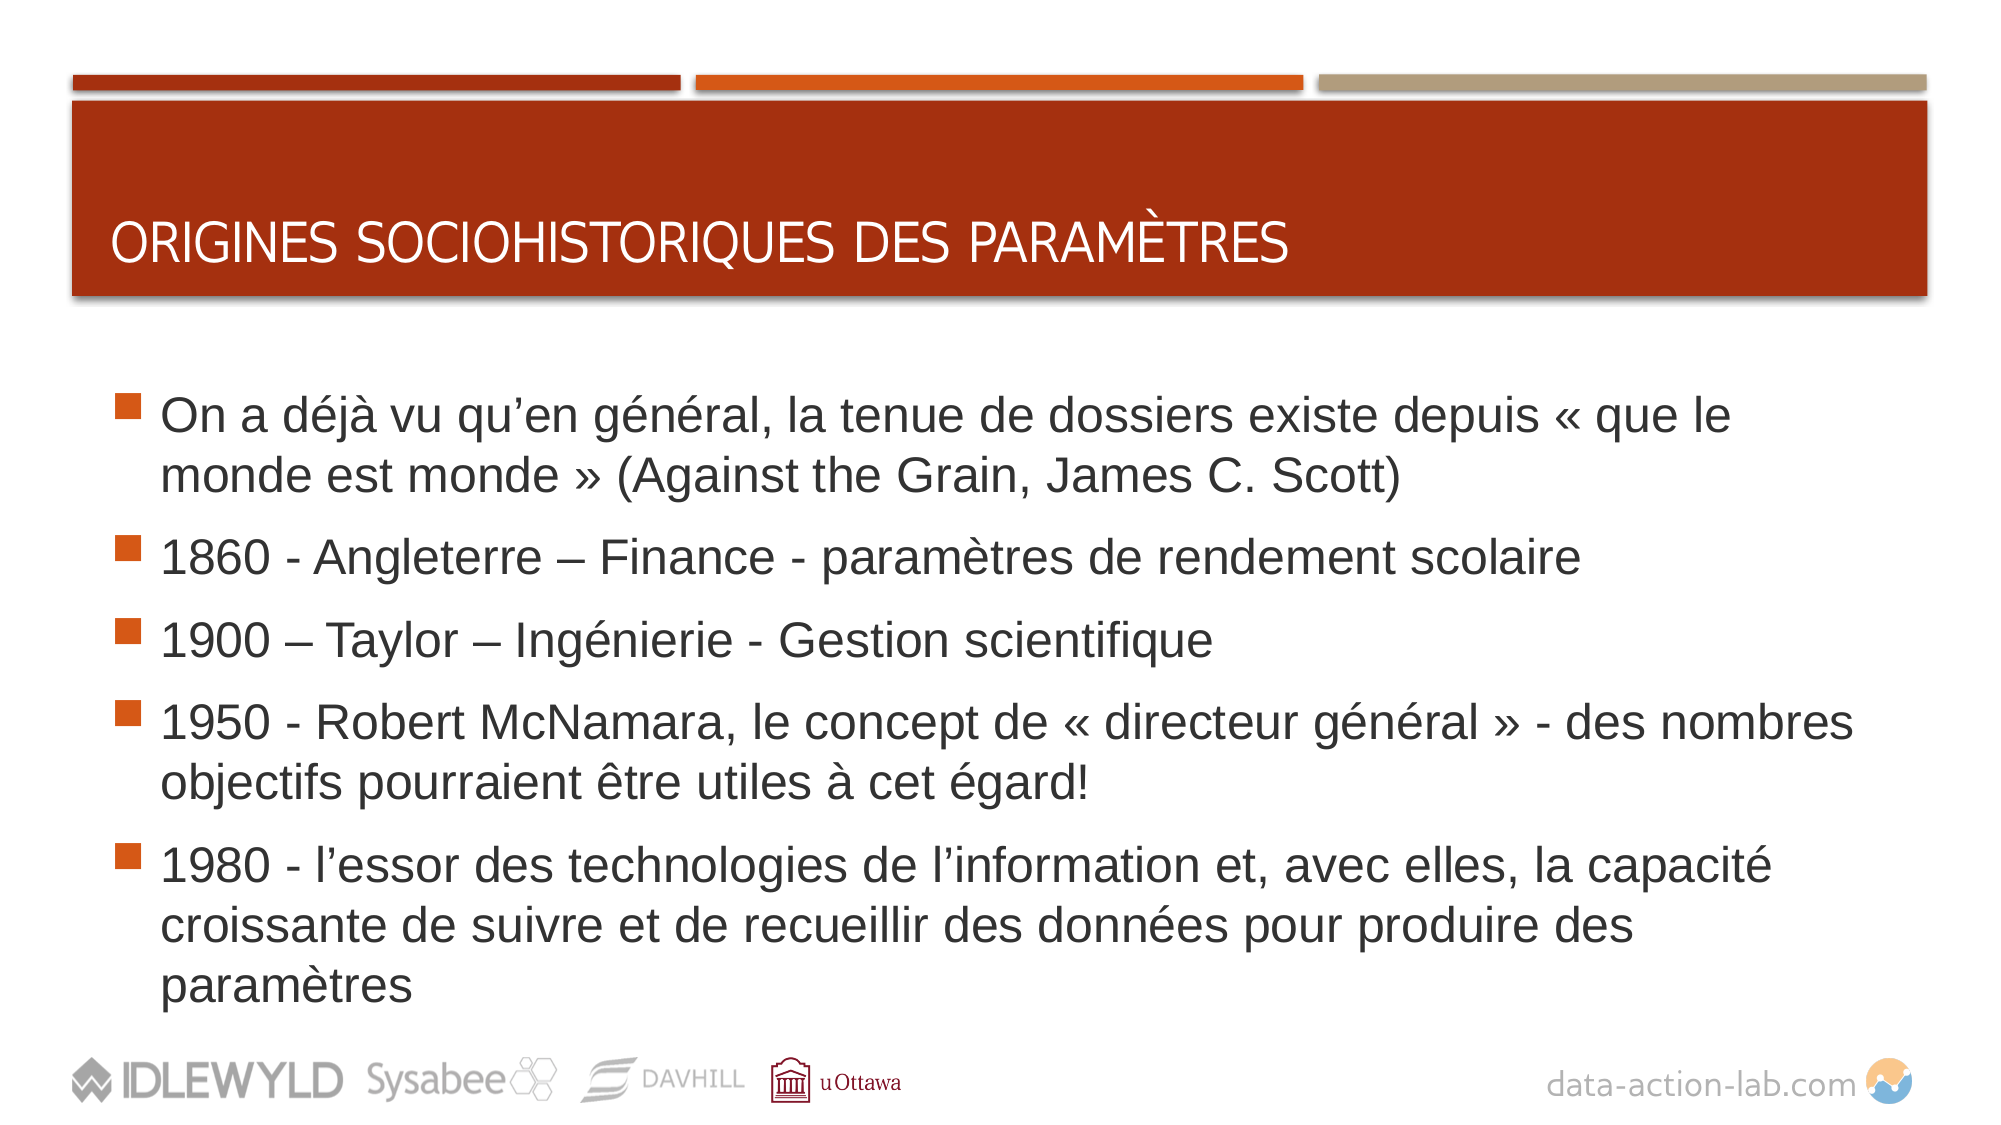

# Origines sociohistoriques des paramètres
On a déjà vu qu’en général, la tenue de dossiers existe depuis « que le monde est monde » (Against the Grain, James C. Scott)
1860 - Angleterre – Finance - paramètres de rendement scolaire
1900 – Taylor – Ingénierie - Gestion scientifique
1950 - Robert McNamara, le concept de « directeur général » - des nombres objectifs pourraient être utiles à cet égard!
1980 - l’essor des technologies de l’information et, avec elles, la capacité croissante de suivre et de recueillir des données pour produire des paramètres